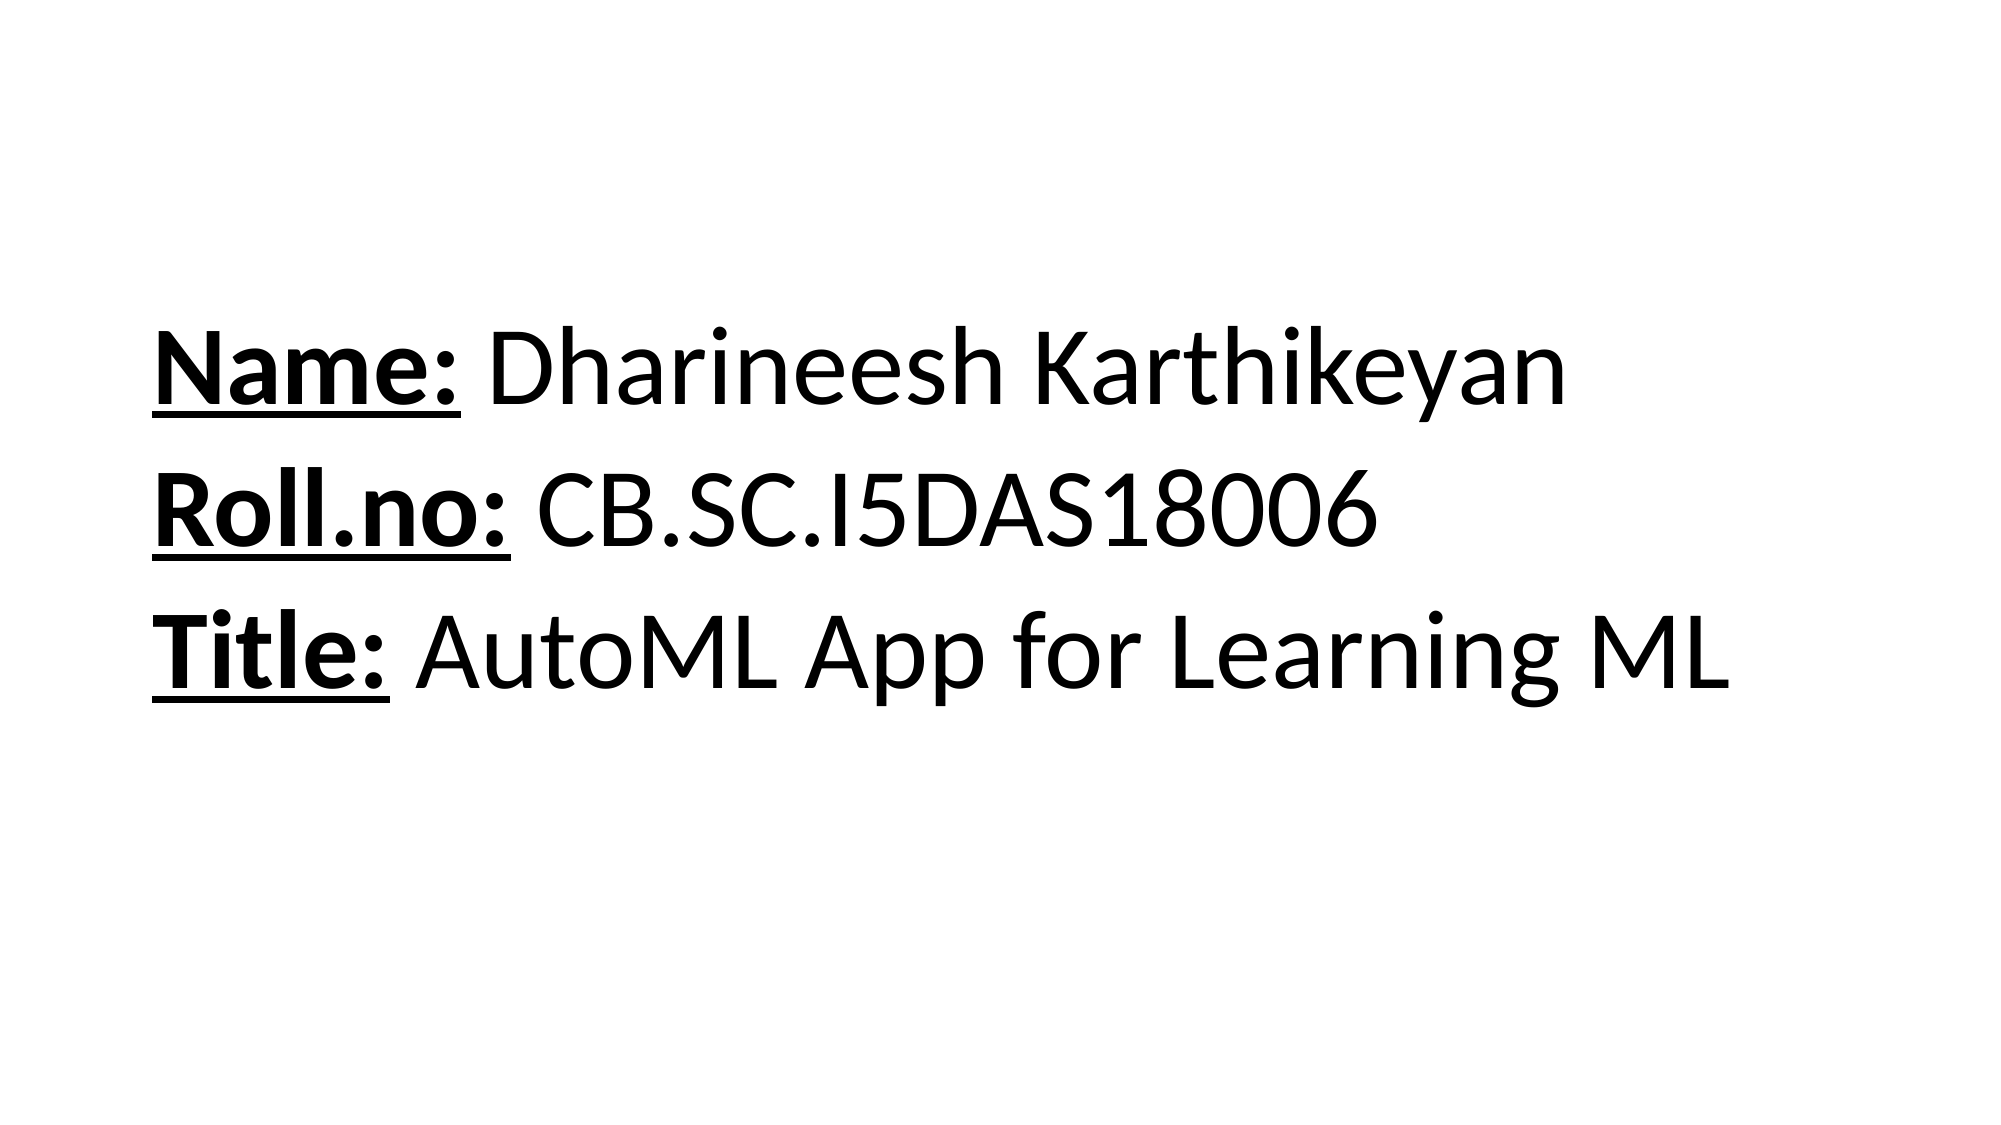

Name: Dharineesh Karthikeyan
Roll.no: CB.SC.I5DAS18006
Title: AutoML App for Learning ML